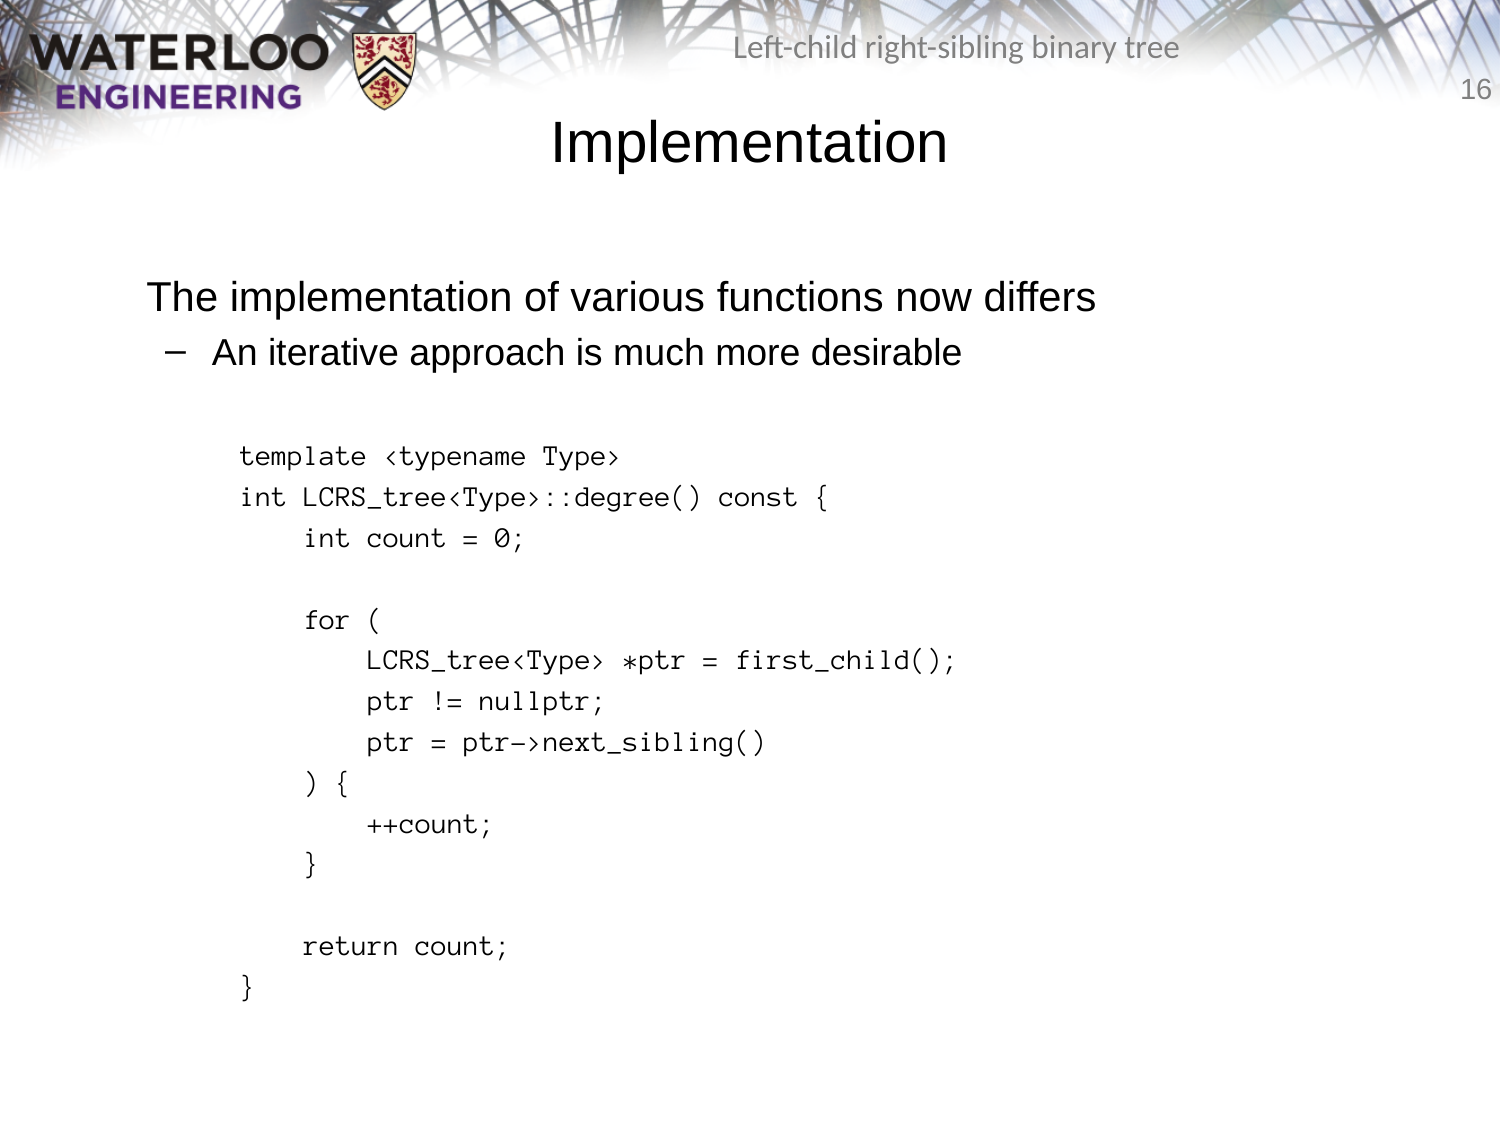

# Implementation
	The implementation of various functions now differs
An iterative approach is much more desirable

template <typename Type>
int LCRS_tree<Type>::degree() const {
    int count = 0;

    for (
        LCRS_tree<Type> *ptr = first_child();
        ptr != nullptr;
        ptr = ptr->next_sibling()
    ) {
        ++count;
    }

    return count;
}